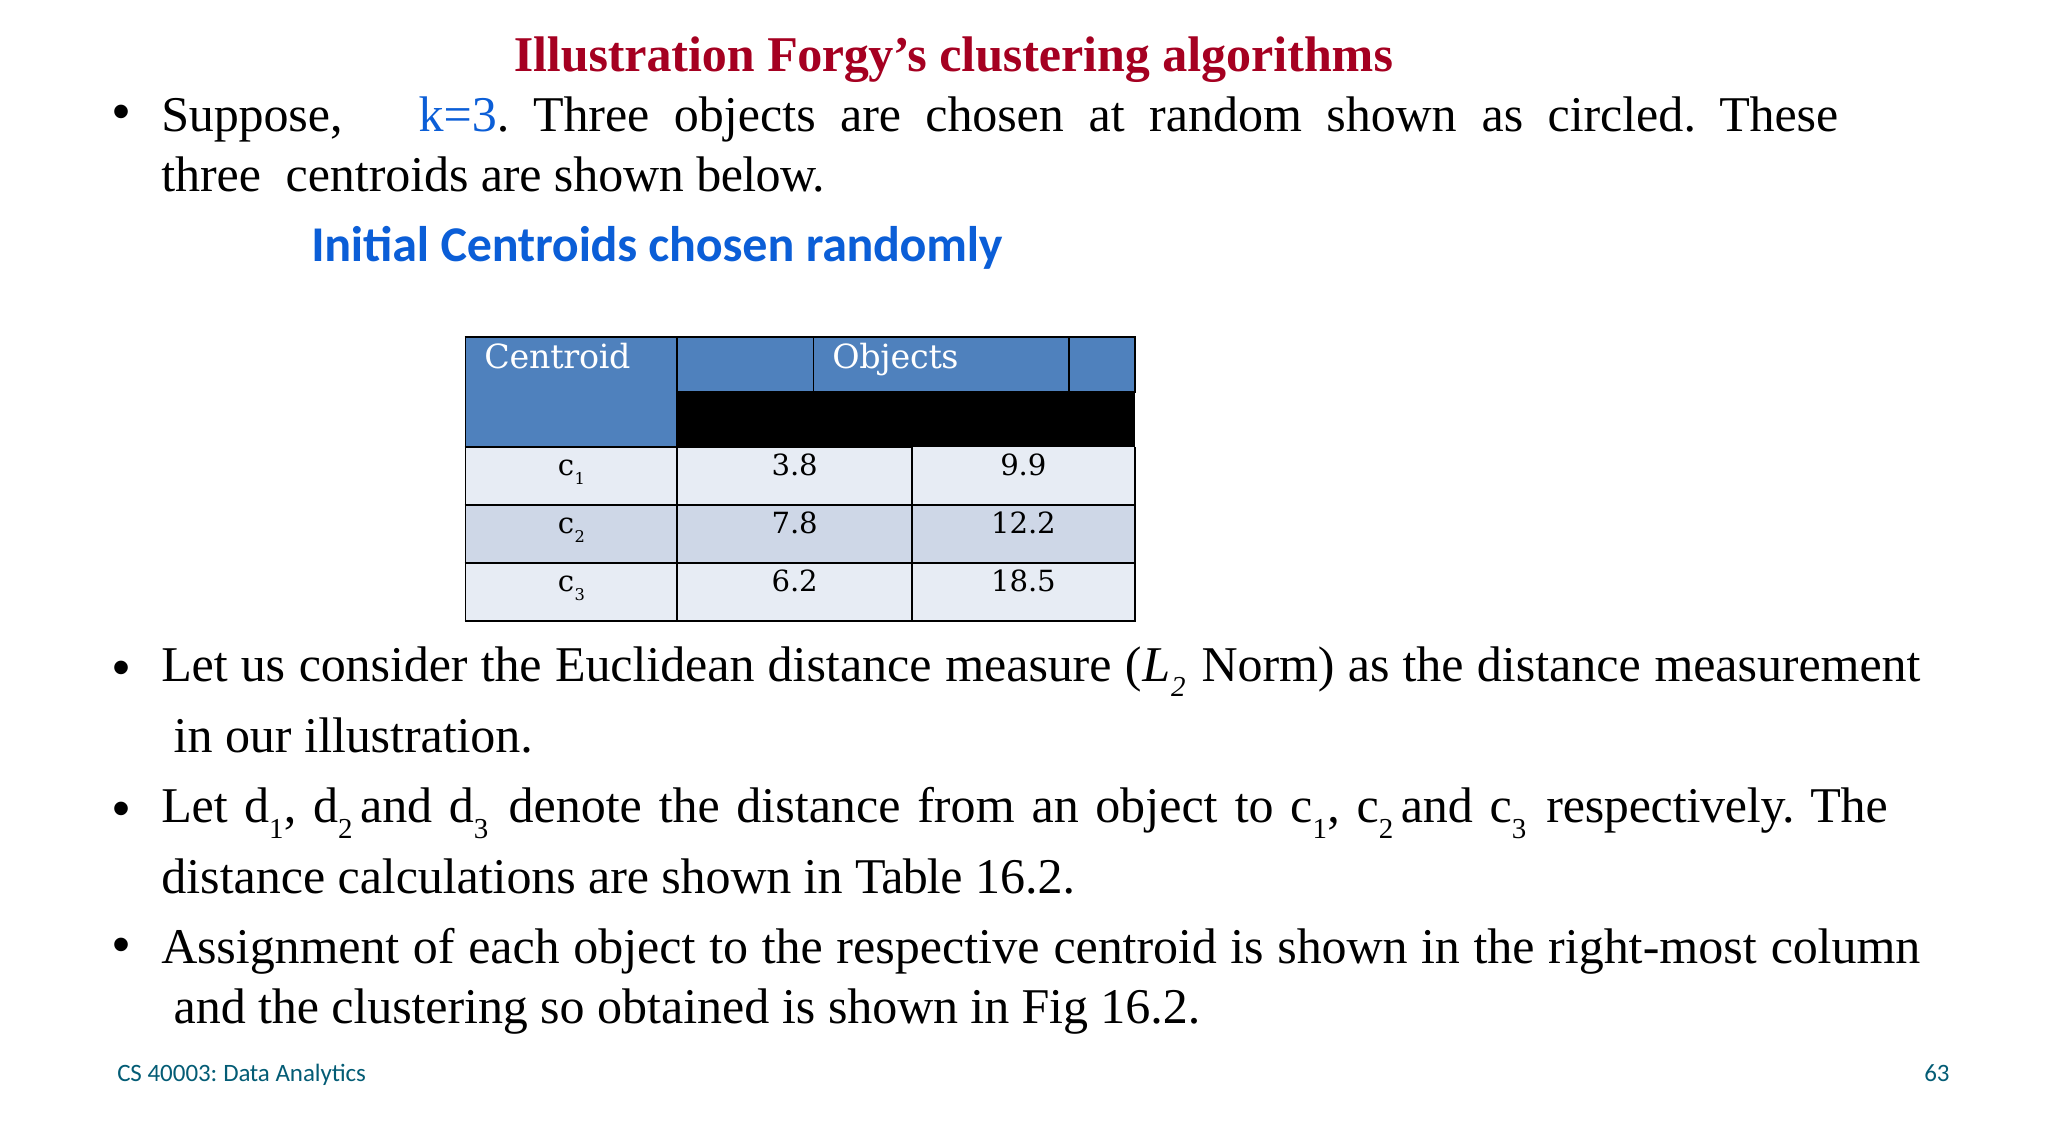

# Illustration Forgy’s clustering algorithms
Suppose,	k=3.	Three	objects	are	chosen	at	random	shown	as	circled.	These	three  centroids are shown below.
Initial Centroids chosen randomly
| Centroid |  | Objects |  |  |
| --- | --- | --- | --- | --- |
|  |  |  |  |  |
| c1 | 3.8 |  | 9.9 |  |
| c2 | 7.8 |  | 12.2 |  |
| c3 | 6.2 |  | 18.5 |  |
Let us consider the Euclidean distance measure (L2 Norm) as the distance measurement  in our illustration.
Let d1, d2 and d3 denote the distance from an object to c1, c2 and c3 respectively. The  distance calculations are shown in Table 16.2.
Assignment of each object to the respective centroid is shown in the right-most column  and the clustering so obtained is shown in Fig 16.2.
CS 40003: Data Analytics
63